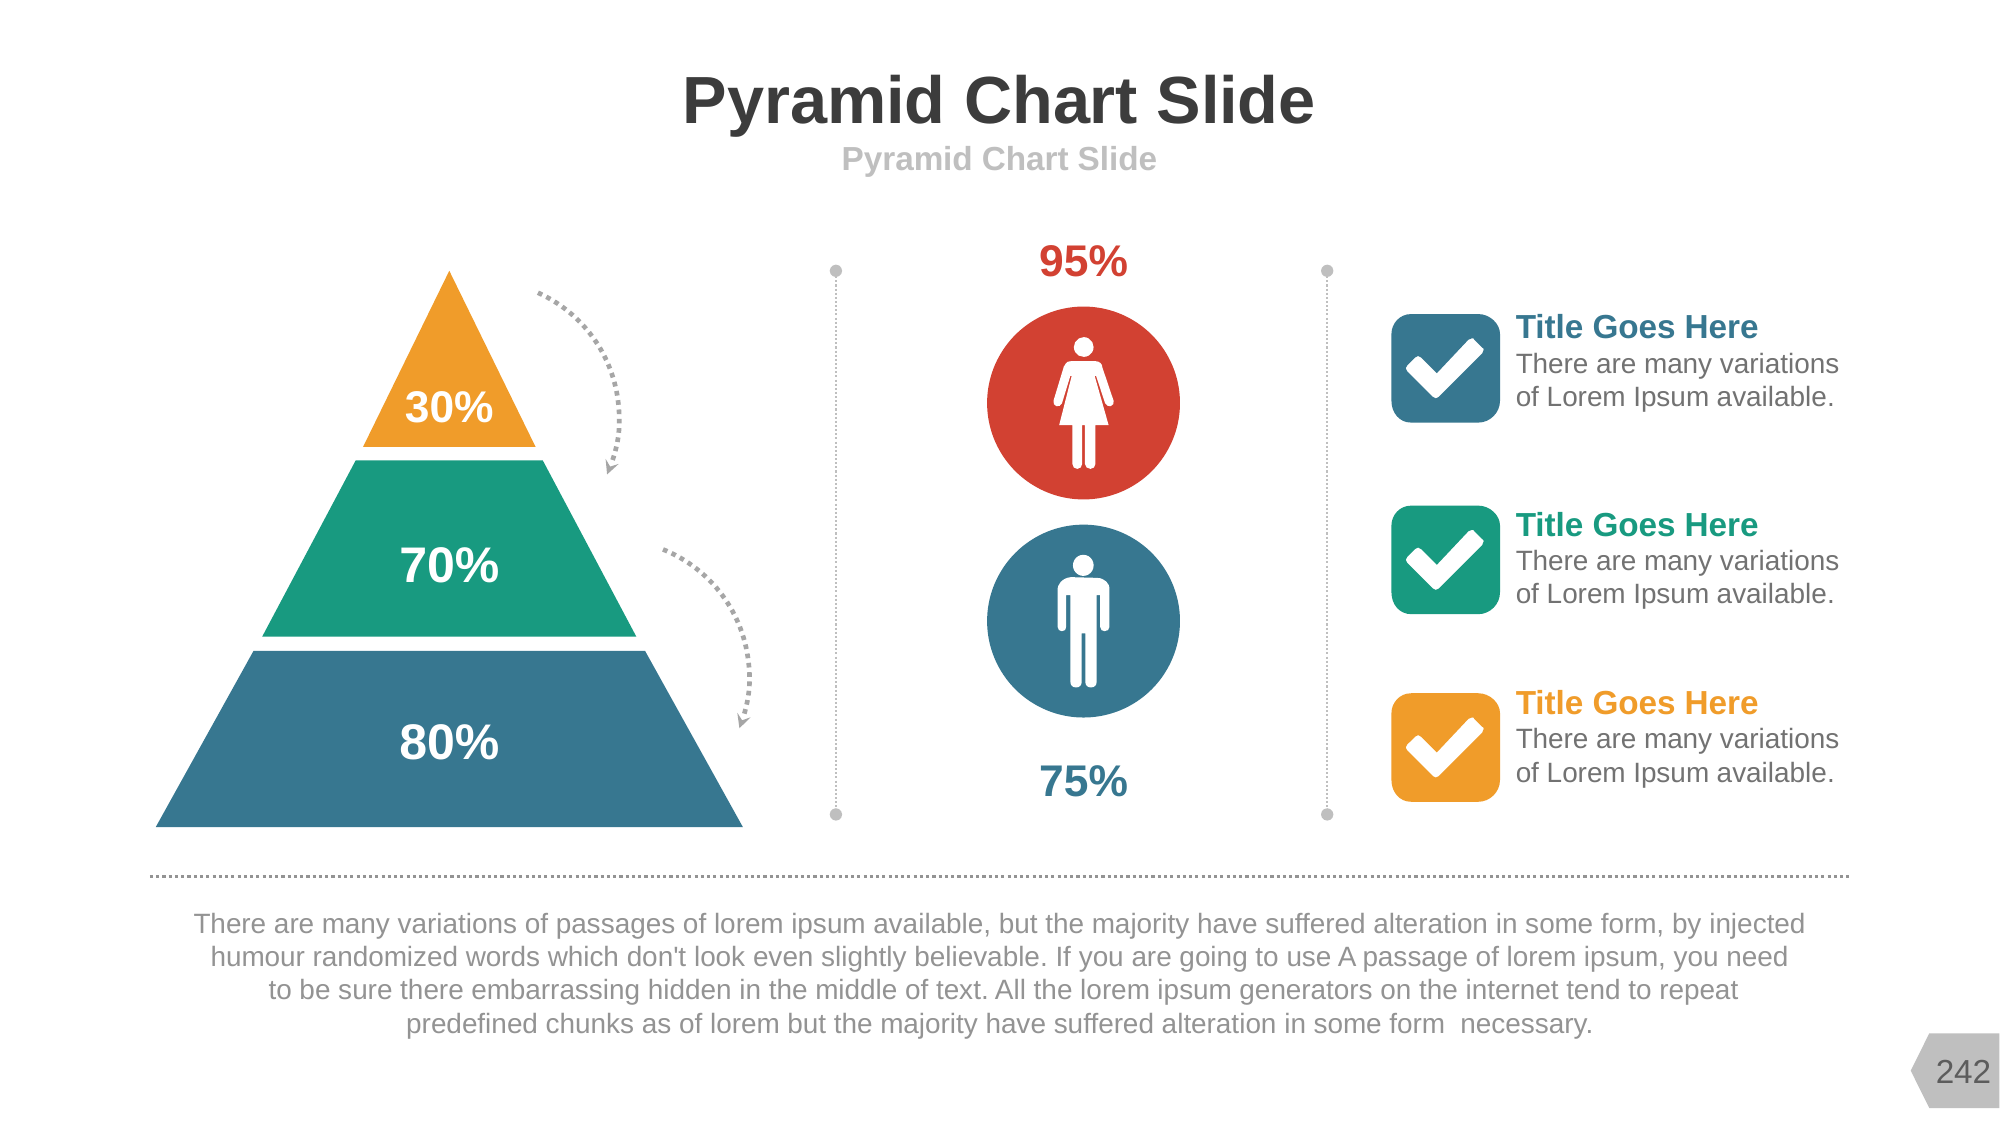

# Pyramid Chart Slide
Pyramid Chart Slide
95%

Title Goes Here
There are many variations
of Lorem Ipsum available.

30%

Title Goes Here
There are many variations
of Lorem Ipsum available.

70%

Title Goes Here
There are many variations
of Lorem Ipsum available.

80%
75%
There are many variations of passages of lorem ipsum available, but the majority have suffered alteration in some form, by injected humour randomized words which don't look even slightly believable. If you are going to use A passage of lorem ipsum, you need
 to be sure there embarrassing hidden in the middle of text. All the lorem ipsum generators on the internet tend to repeat
predefined chunks as of lorem but the majority have suffered alteration in some form  necessary.